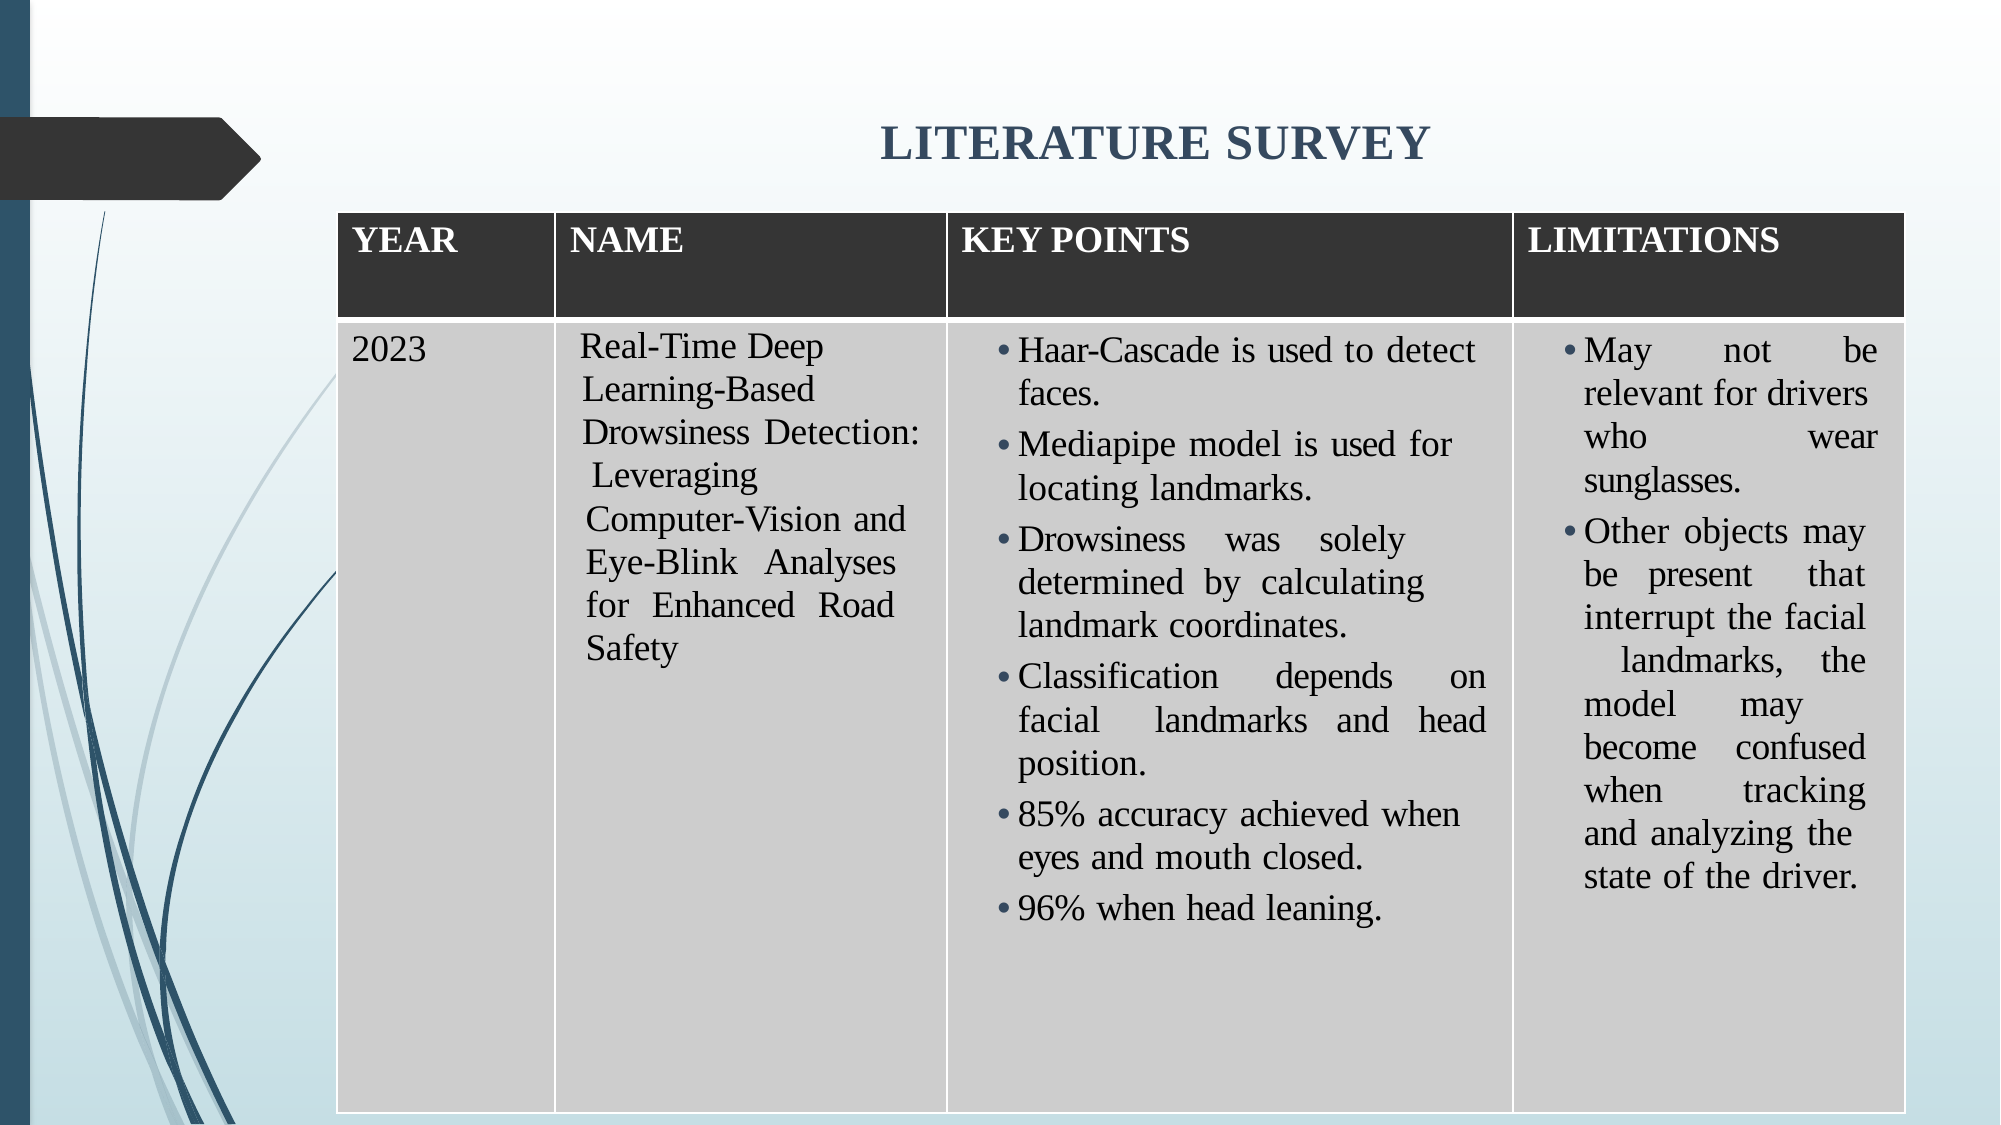

# LITERATURE SURVEY
| YEAR | NAME | KEY POINTS | LIMITATIONS |
| --- | --- | --- | --- |
| 2023 | Real-Time Deep Learning-Based Drowsiness Detection: Leveraging Computer-Vision and Eye-Blink Analyses for Enhanced Road Safety | Haar-Cascade is used to detect faces. Mediapipe model is used for locating landmarks. Drowsiness was solely determined by calculating landmark coordinates. Classification depends on facial landmarks and head position. 85% accuracy achieved when eyes and mouth closed. 96% when head leaning. | May not be relevant for drivers who wear sunglasses. Other objects may be present that interrupt the facial landmarks, the model may become confused when tracking and analyzing the state of the driver. |